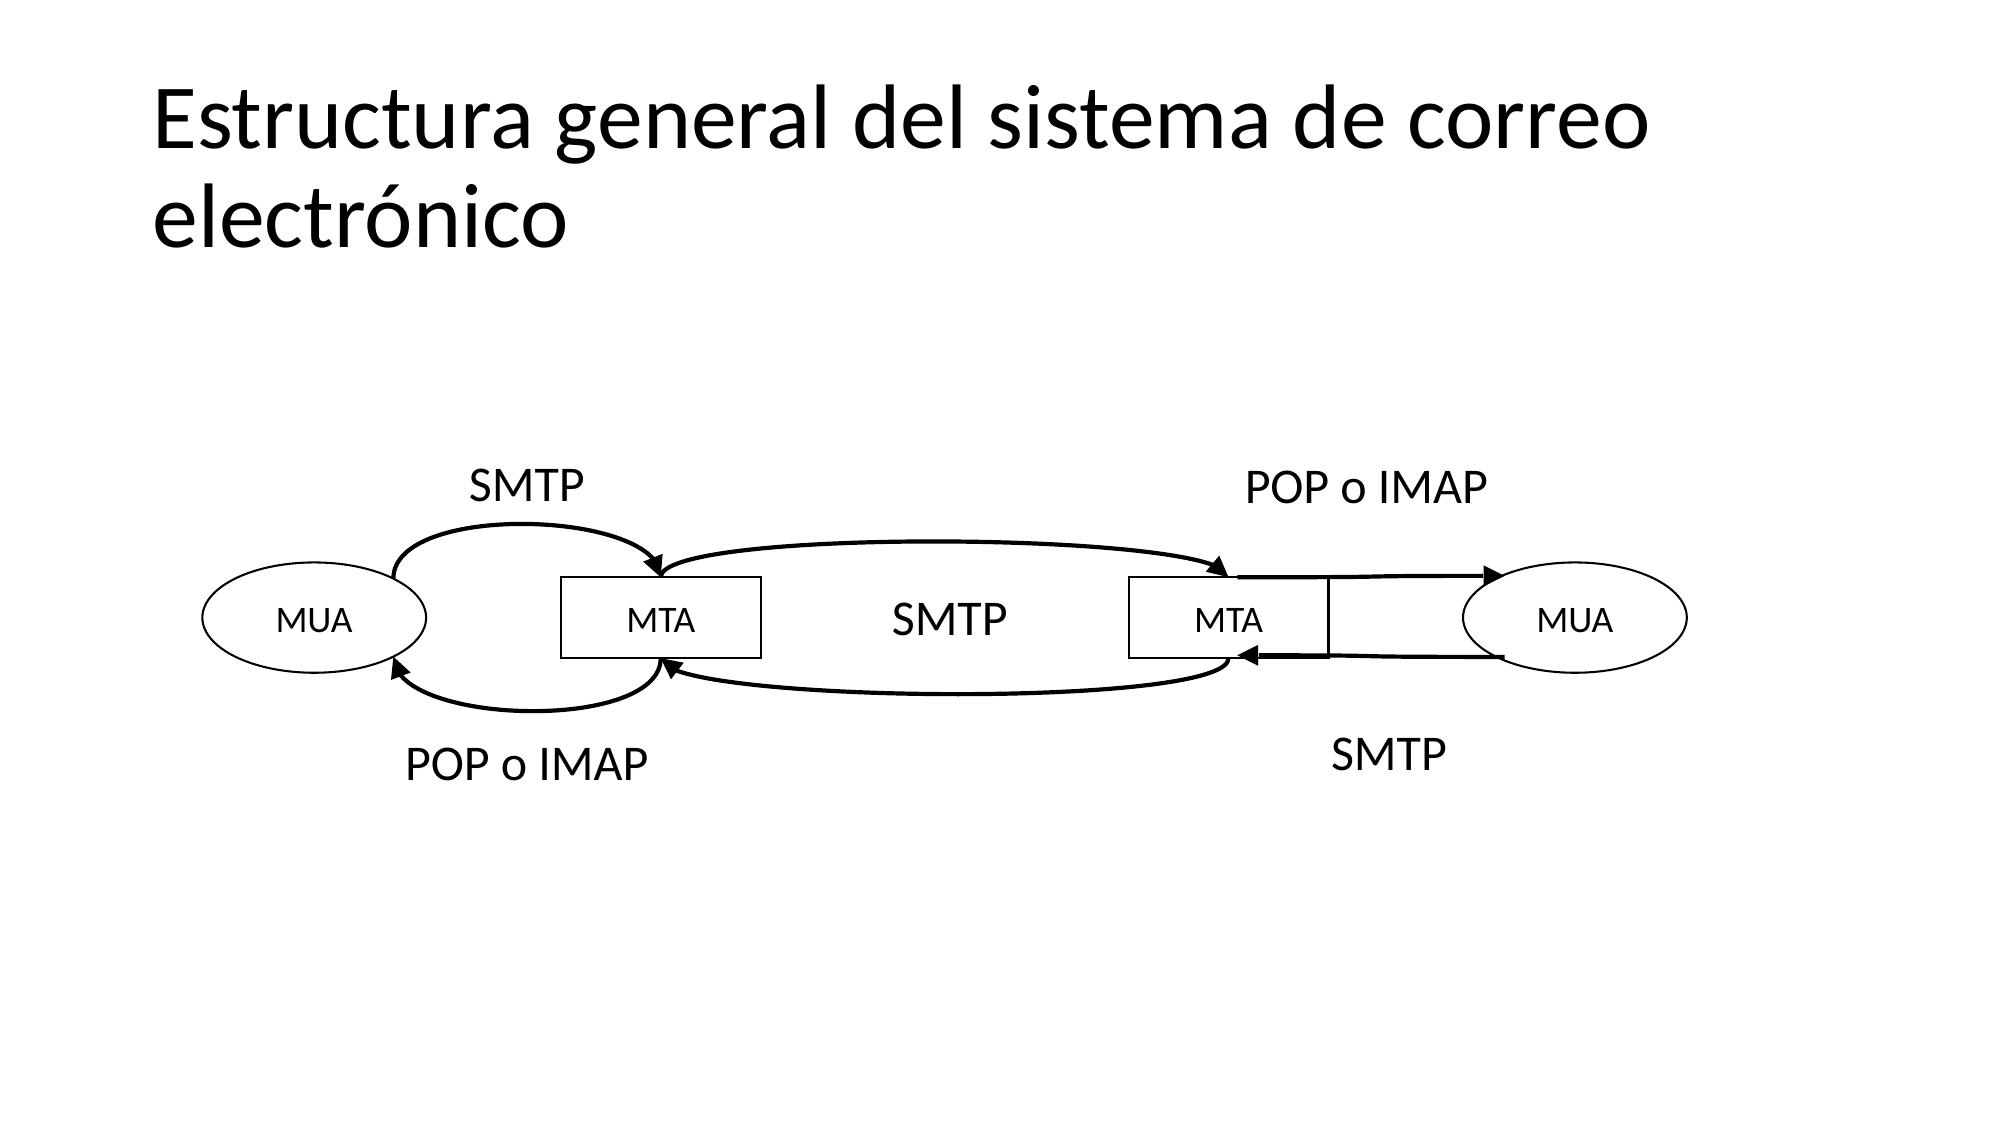

# Estructura general del sistema de correo electrónico
SMTP
POP o IMAP
MUA
MUA
MTA
MTA
SMTP
SMTP
POP o IMAP